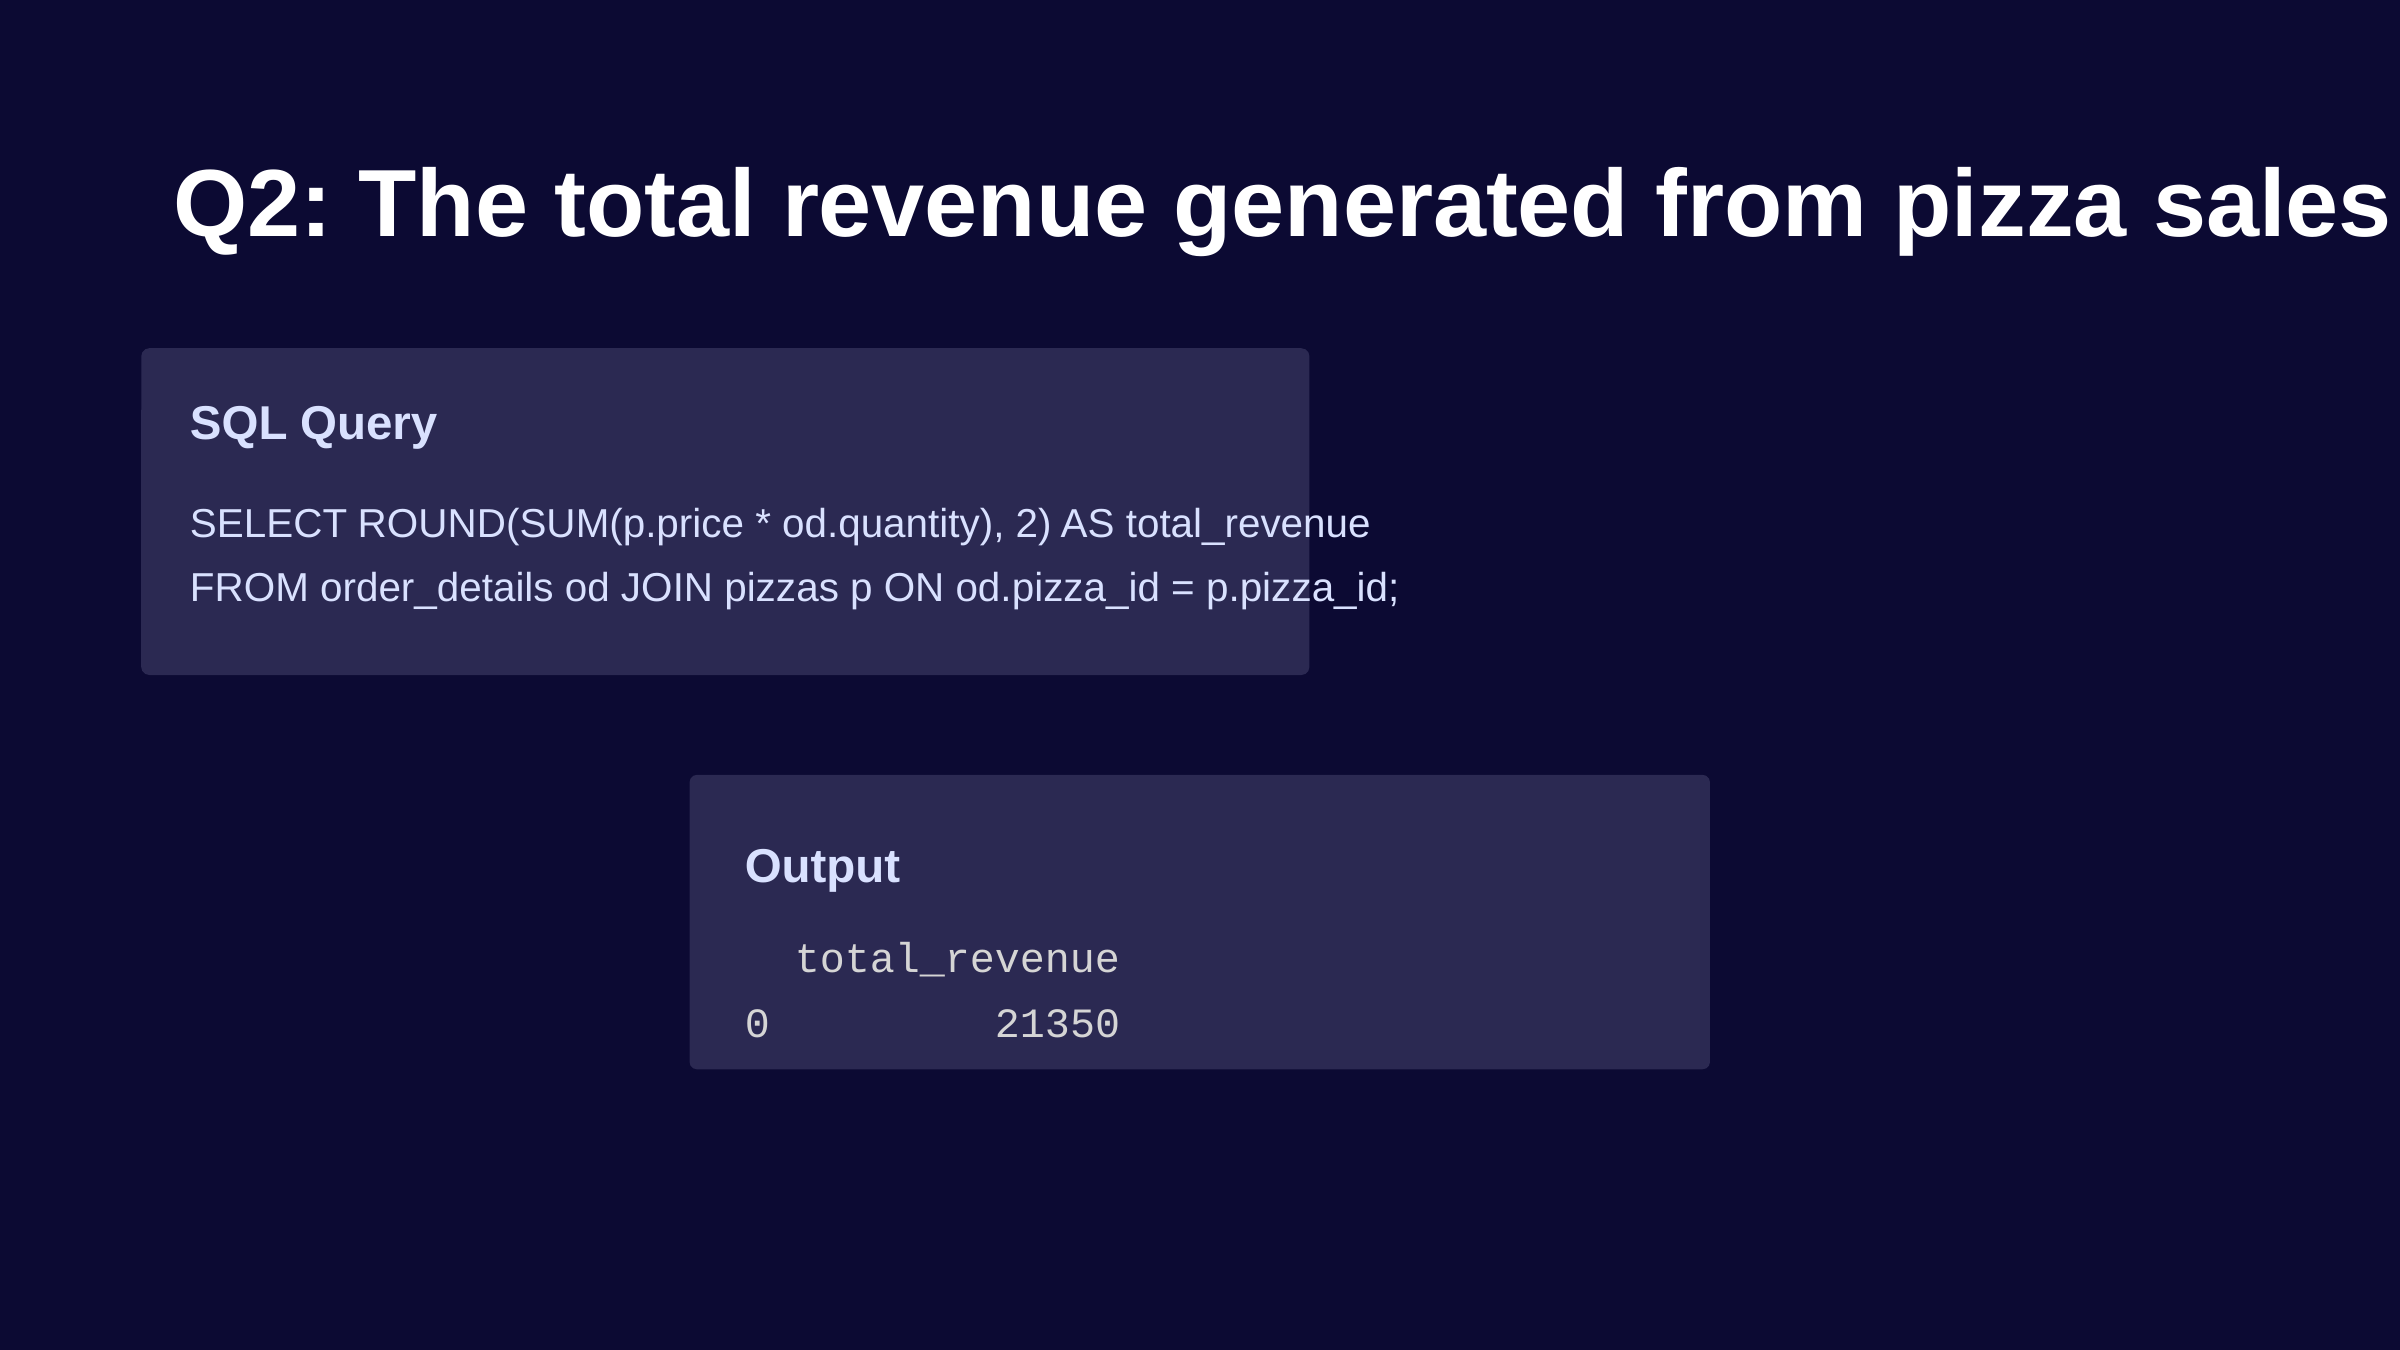

Q2: The total revenue generated from pizza sales

SQL Query
SELECT ROUND(SUM(p.price * od.quantity), 2) AS total_revenue
FROM order_details od JOIN pizzas p ON od.pizza_id = p.pizza_id;

Output
  total_revenue
0         21350